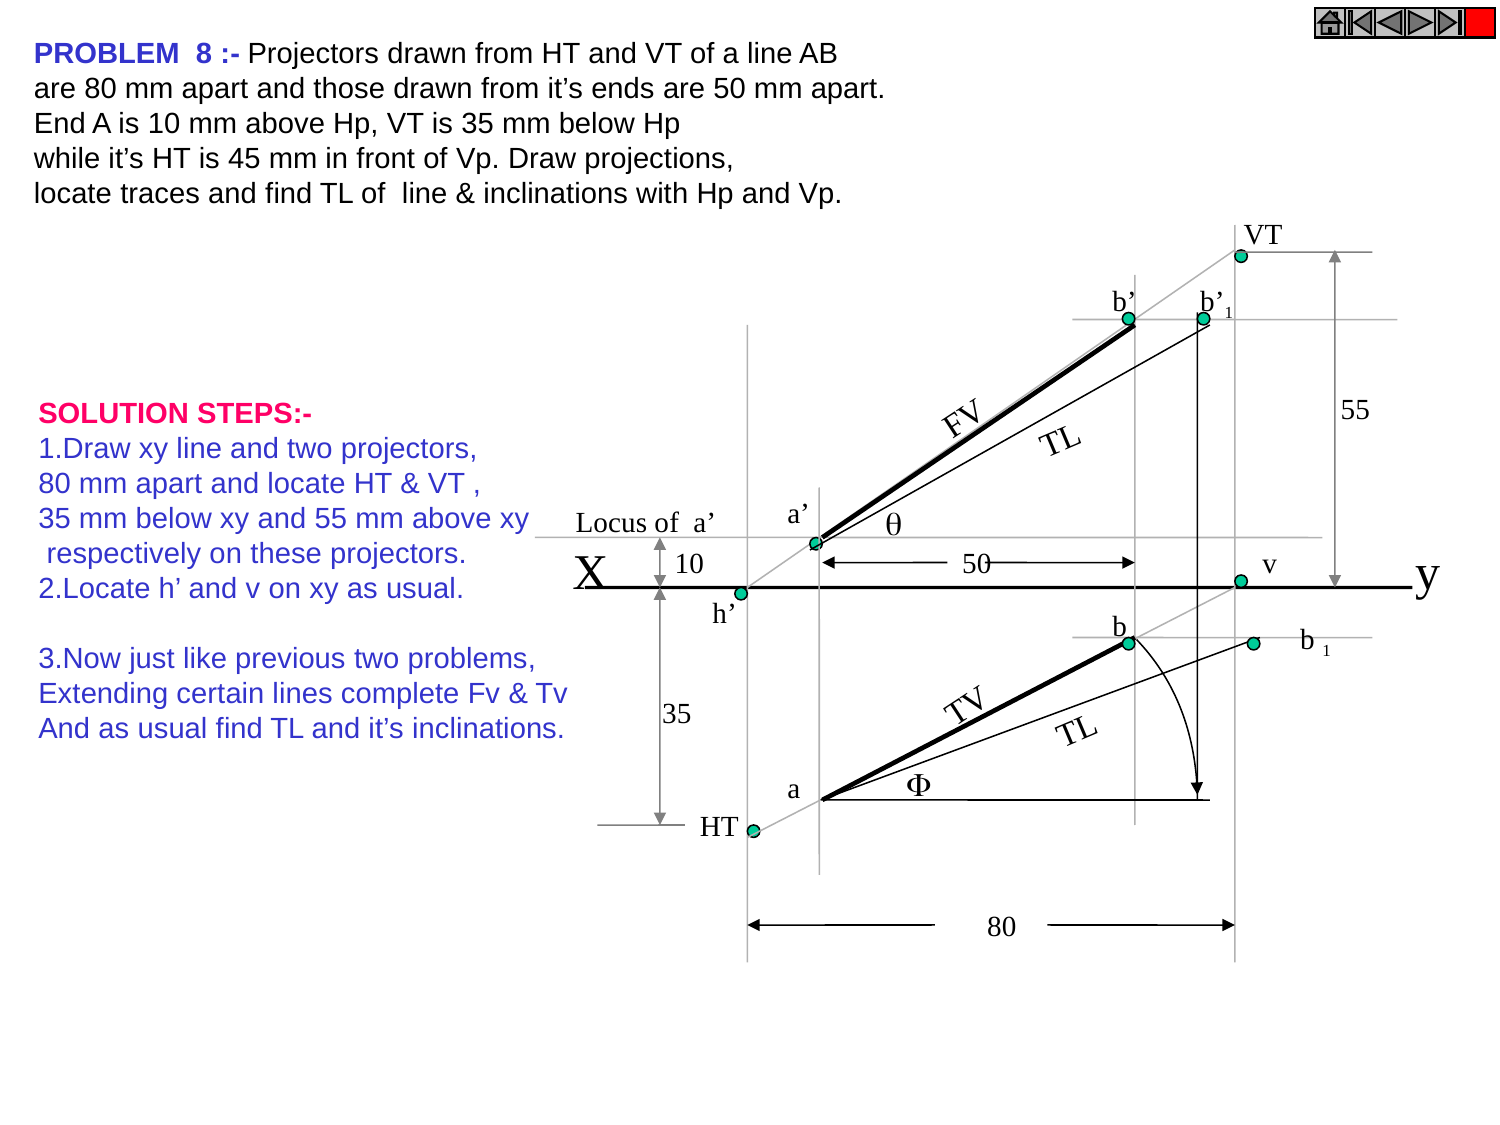

PROBLEM  8 :- Projectors drawn from HT and VT of a line AB
are 80 mm apart and those drawn from it’s ends are 50 mm apart.
End A is 10 mm above Hp, VT is 35 mm below Hp
while it’s HT is 45 mm in front of Vp. Draw projections,
locate traces and find TL of  line & inclinations with Hp and Vp.
VT

b’

b’1

FV
55
SOLUTION STEPS:-
1.Draw xy line and two projectors,
80 mm apart and locate HT & VT ,
35 mm below xy and 55 mm above xy
 respectively on these projectors.
2.Locate h’ and v on xy as usual.

3.Now just like previous two problems,
Extending certain lines complete Fv & Tv
And as usual find TL and it’s inclinations.
TL
a’

θ
Locus of  a’
X
y

10

50

v

h’

b
b 1

TV
35
TL
Φ
a
HT

80